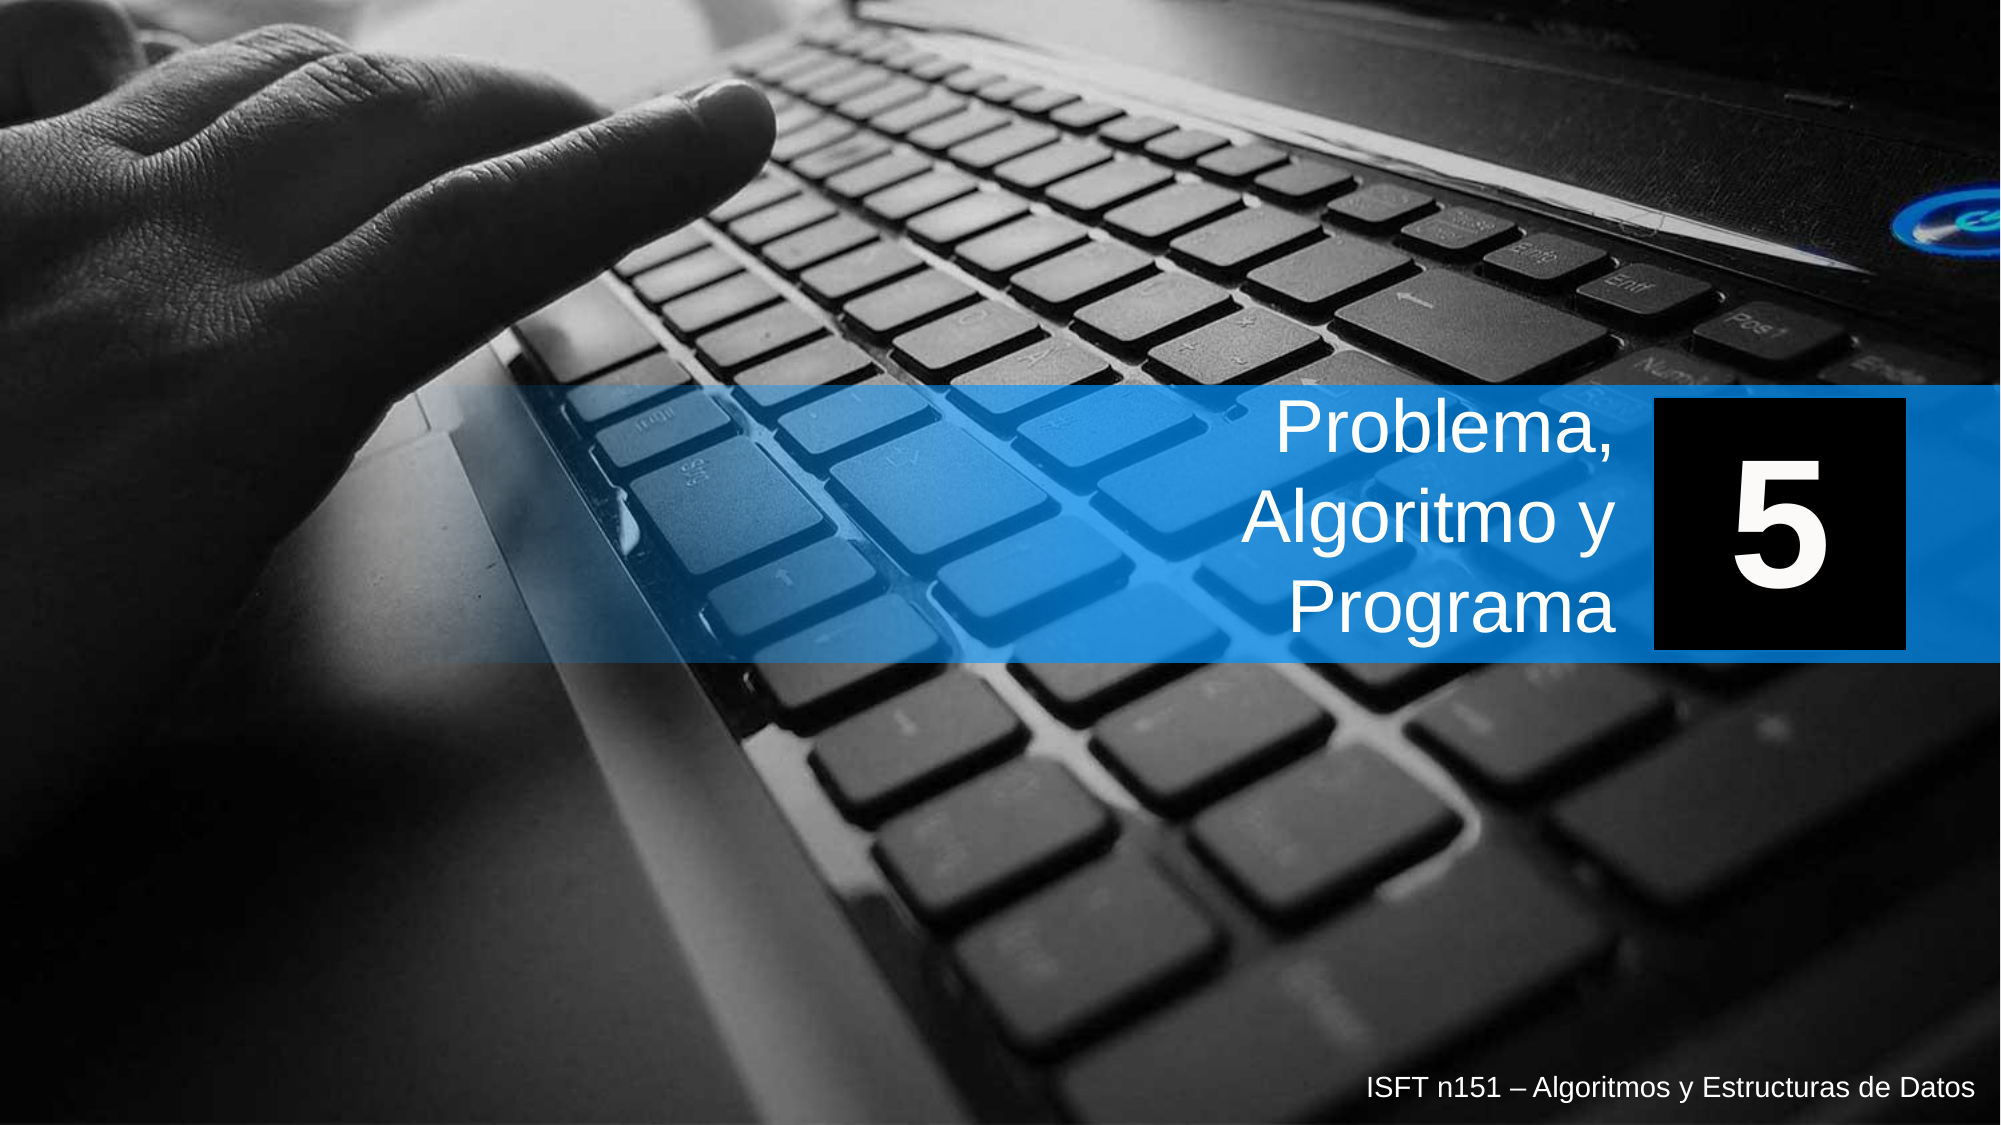

Problema, Algoritmo y Programa
5
ISFT n151 – Algoritmos y Estructuras de Datos